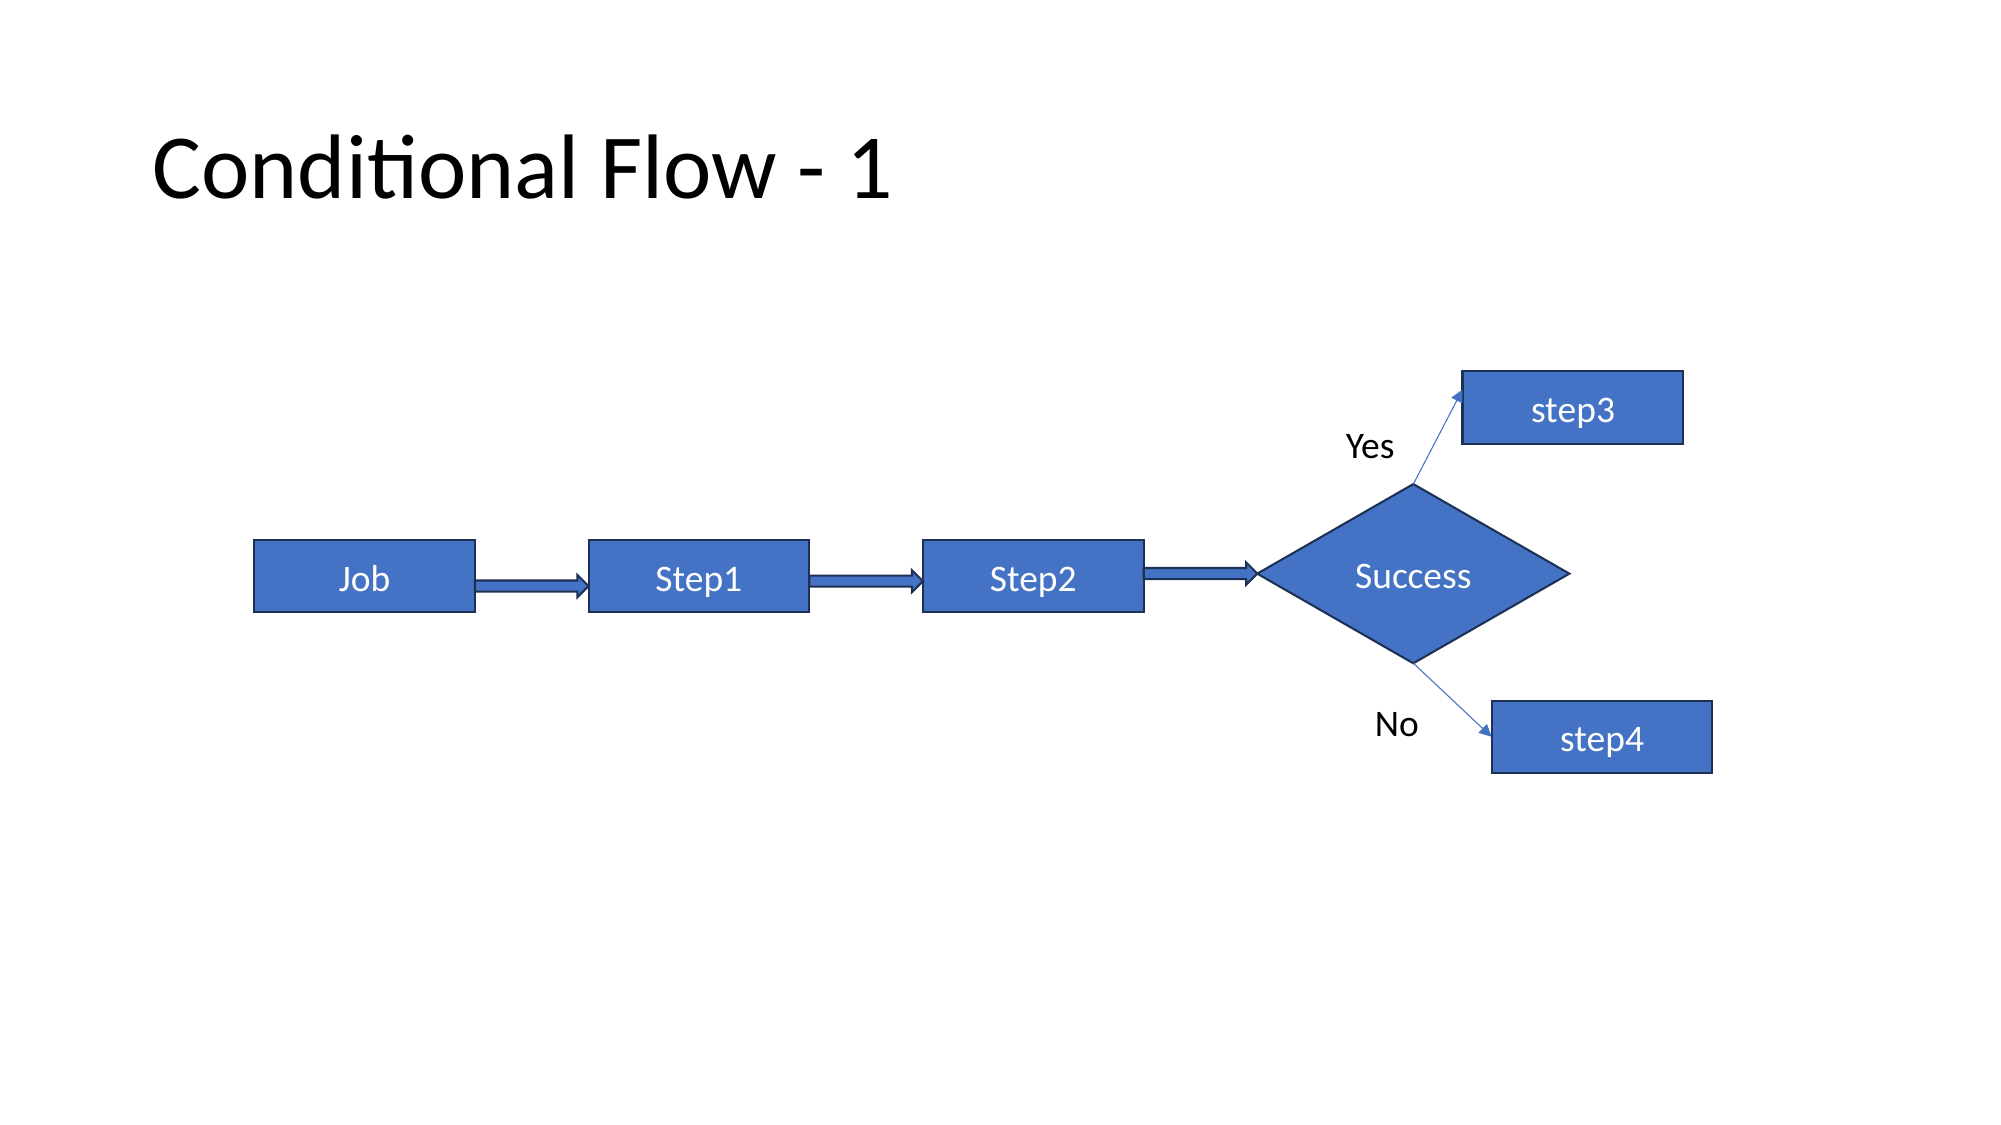

# Conditional Flow - 1

step3
Yes
Success
Job
Step1
Step2

No
step4